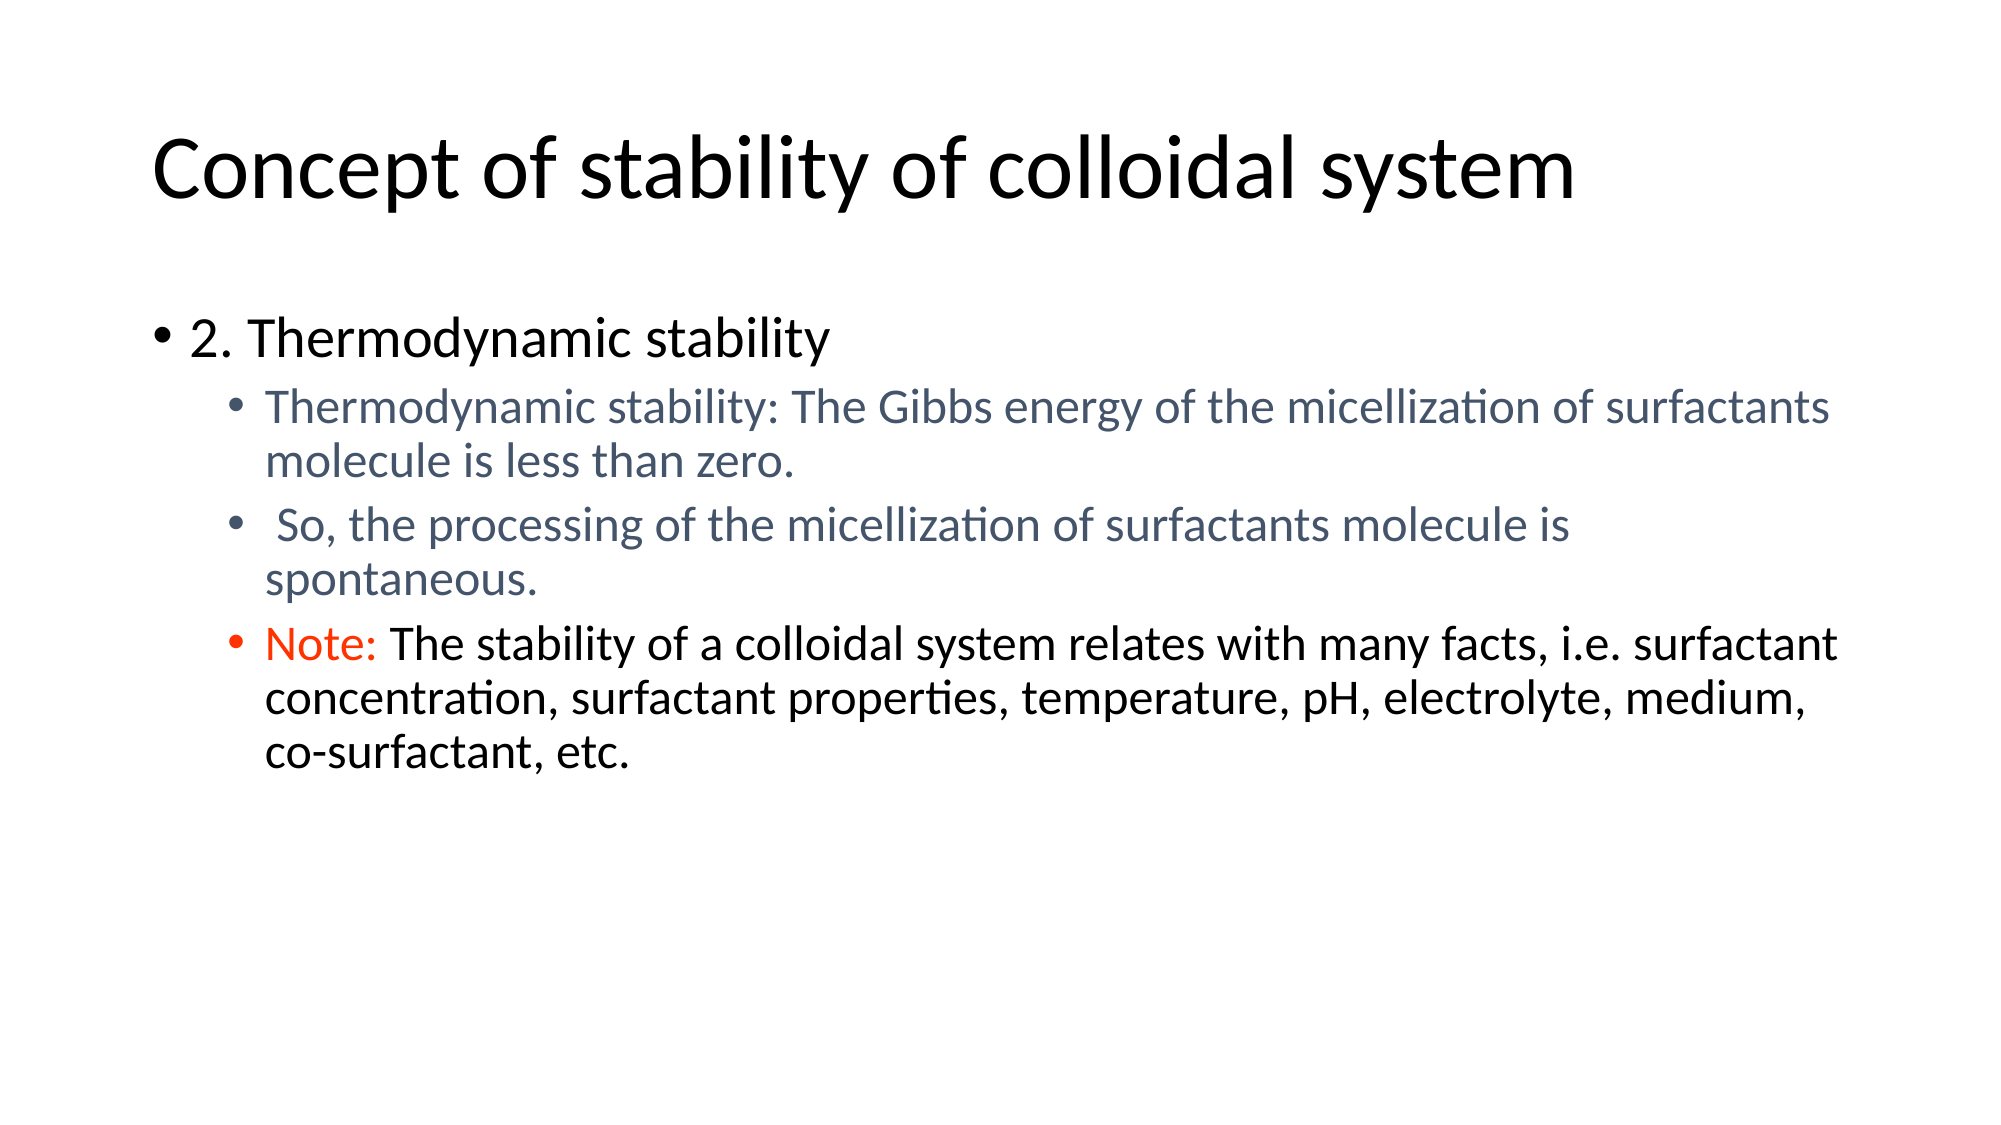

# Concept of stability of colloidal system
2. Thermodynamic stability
Thermodynamic stability: The Gibbs energy of the micellization of surfactants molecule is less than zero.
 So, the processing of the micellization of surfactants molecule is spontaneous.
Note: The stability of a colloidal system relates with many facts, i.e. surfactant concentration, surfactant properties, temperature, pH, electrolyte, medium, co-surfactant, etc.